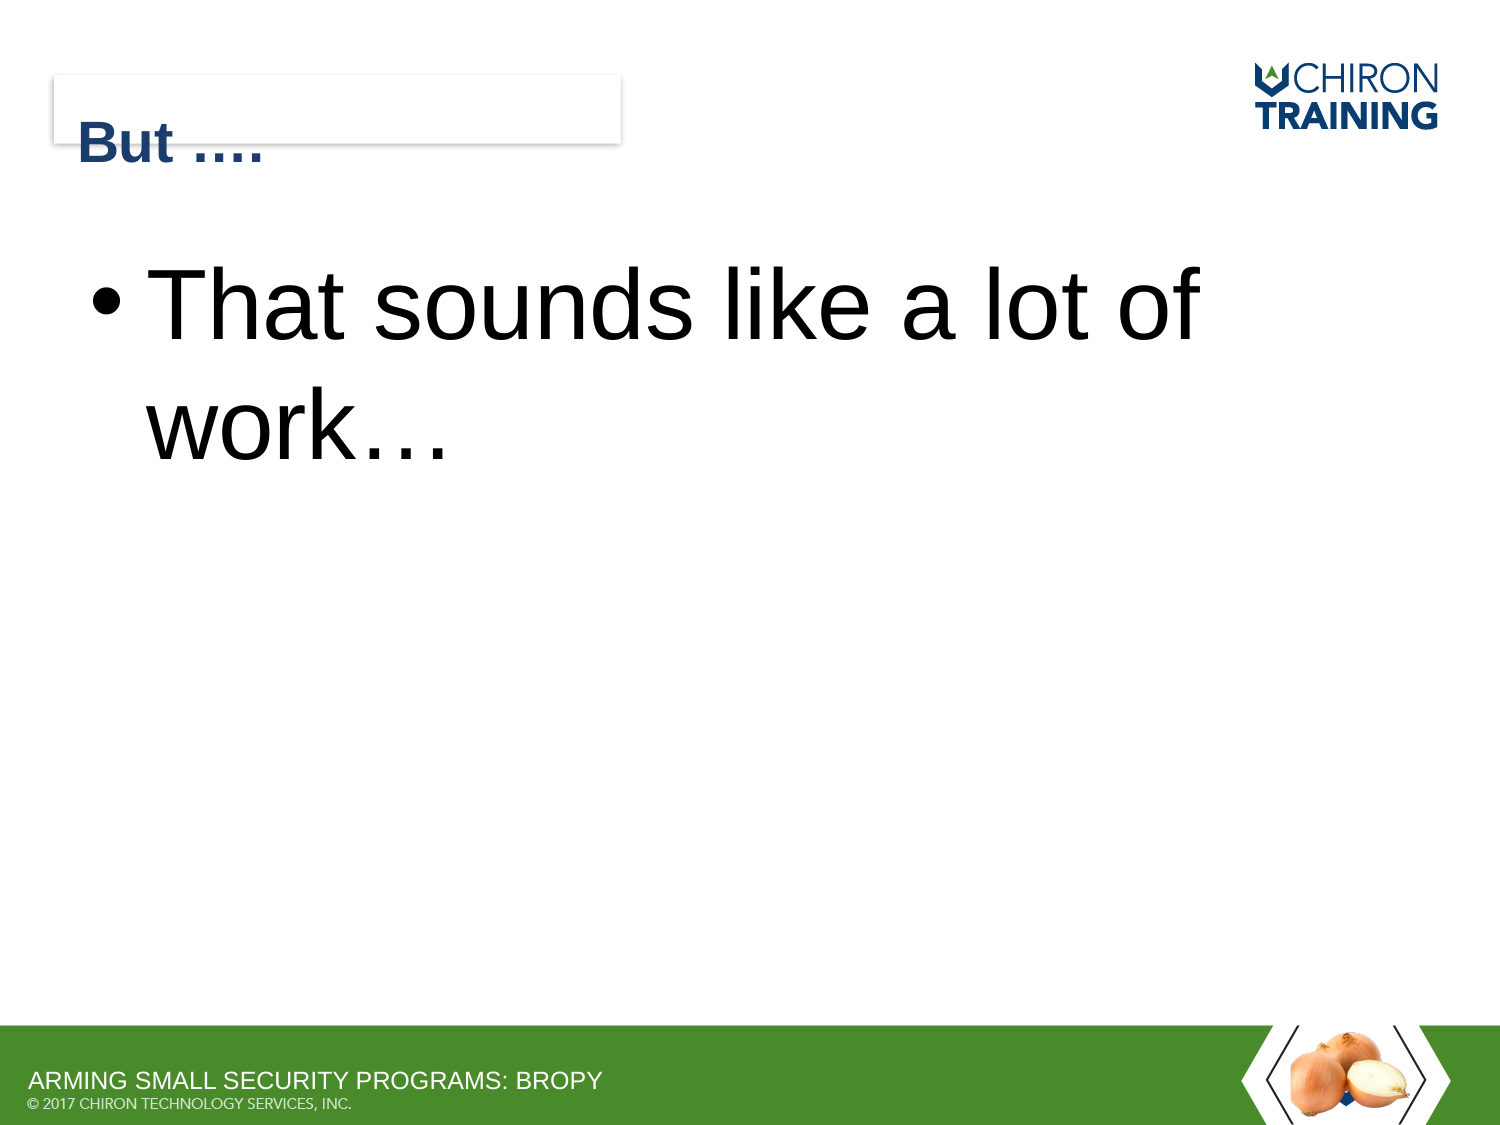

# But ….
That sounds like a lot of work…